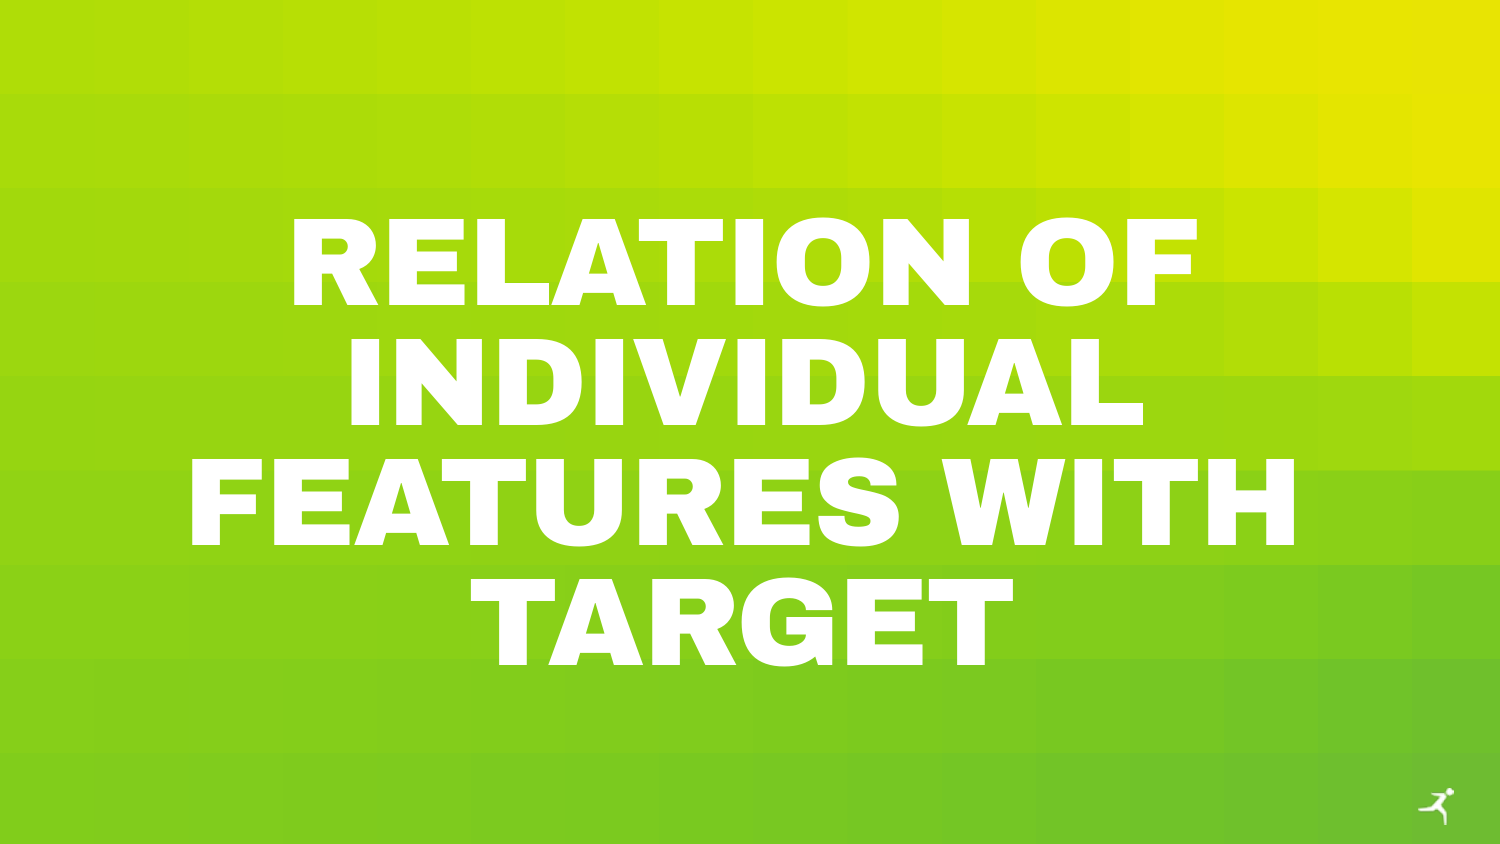

# Relation of individual features with target